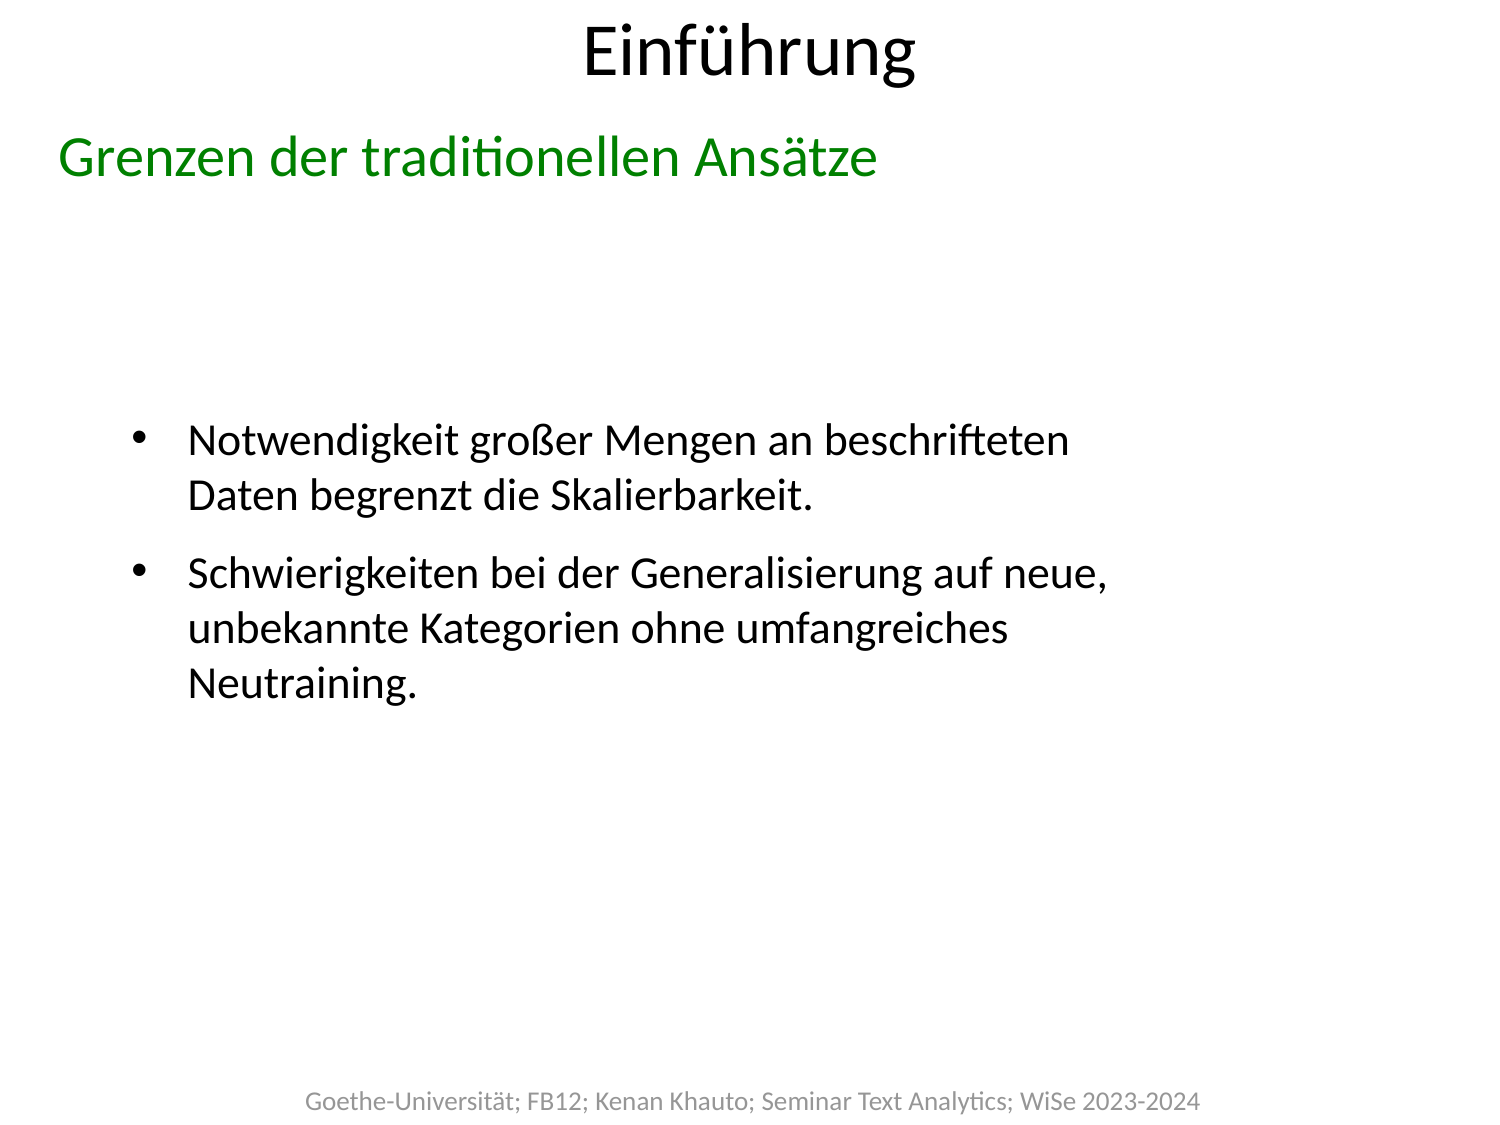

# Einführung
Grenzen der traditionellen Ansätze
Notwendigkeit großer Mengen an beschrifteten Daten begrenzt die Skalierbarkeit.
Schwierigkeiten bei der Generalisierung auf neue, unbekannte Kategorien ohne umfangreiches Neutraining.